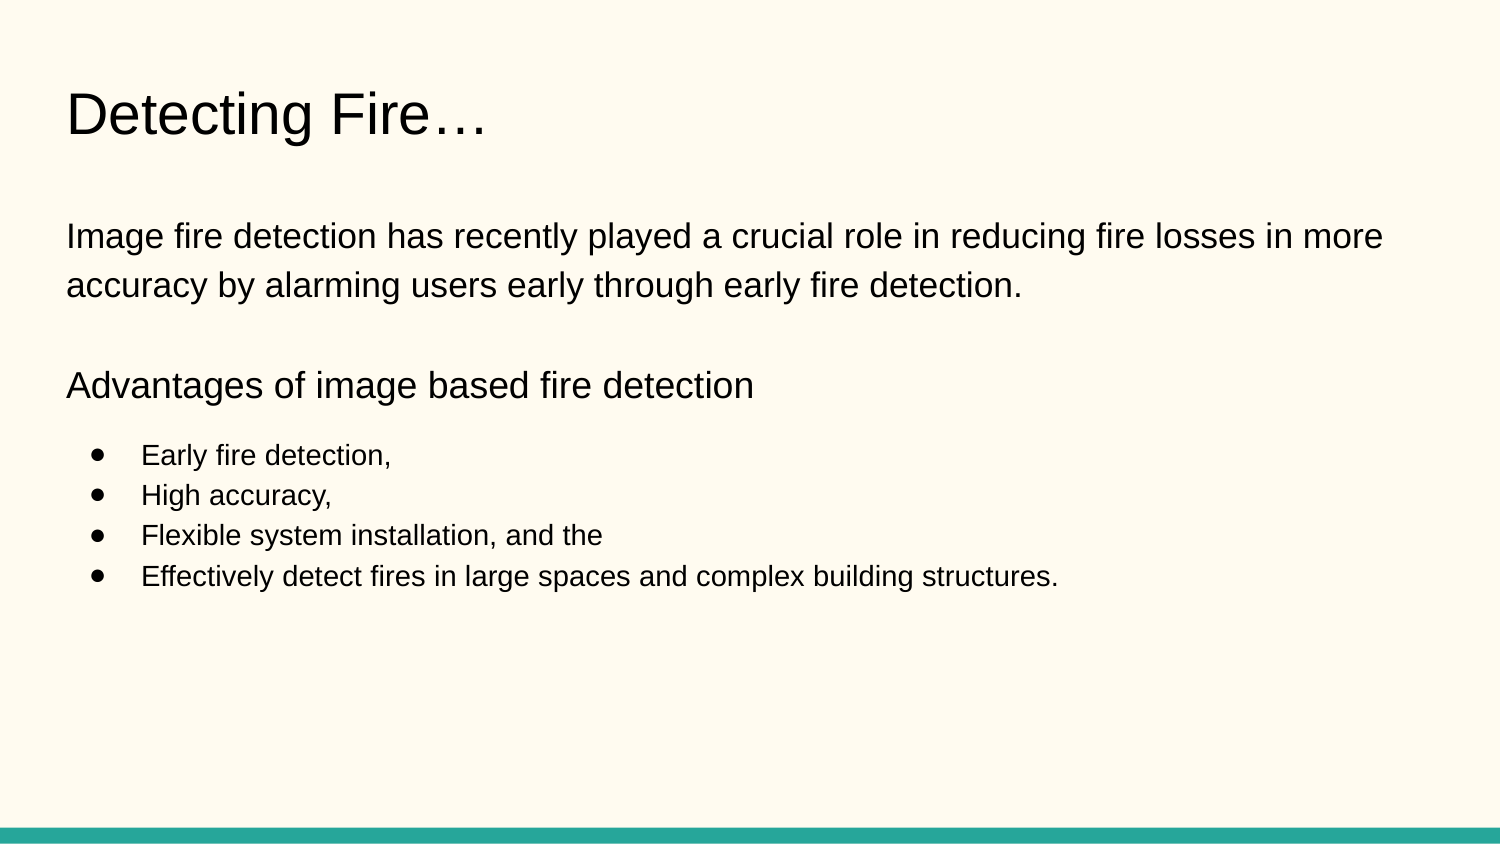

# Detecting Fire…
Image fire detection has recently played a crucial role in reducing fire losses in more accuracy by alarming users early through early fire detection.

Advantages of image based fire detection
Early fire detection,
High accuracy,
Flexible system installation, and the
Effectively detect fires in large spaces and complex building structures.